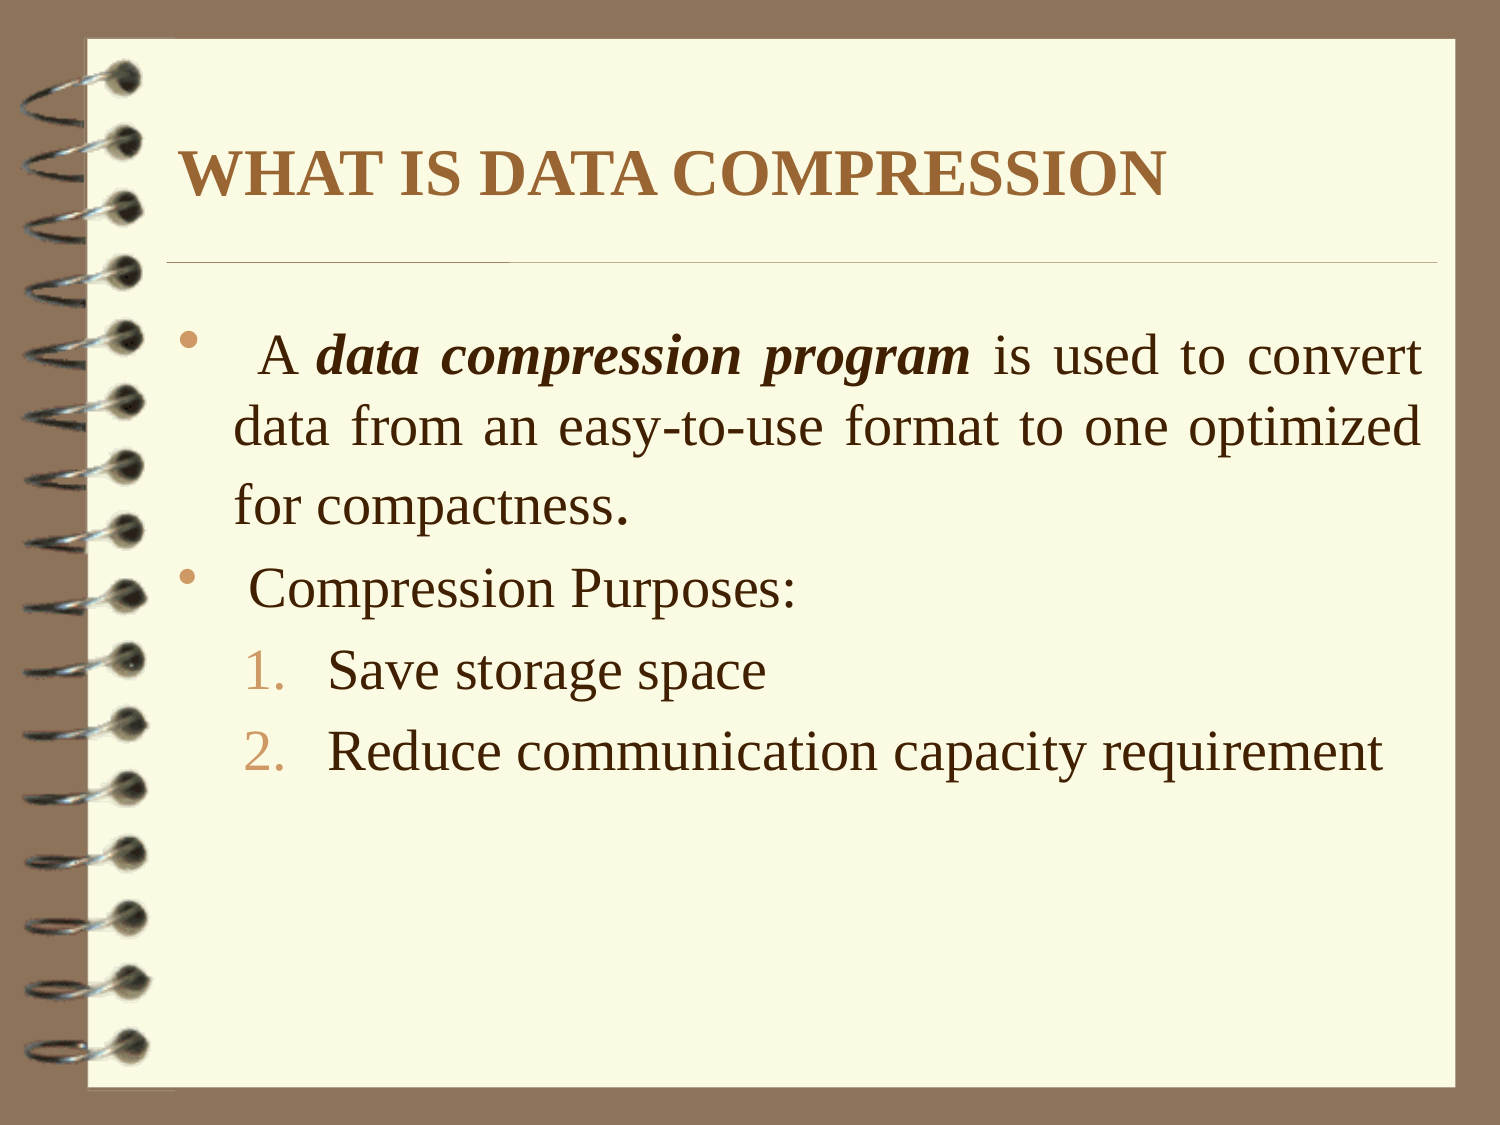

# WHAT IS DATA COMPRESSION
 A data compression program is used to convert data from an easy-to-use format to one optimized for compactness.
 Compression Purposes:
Save storage space
Reduce communication capacity requirement